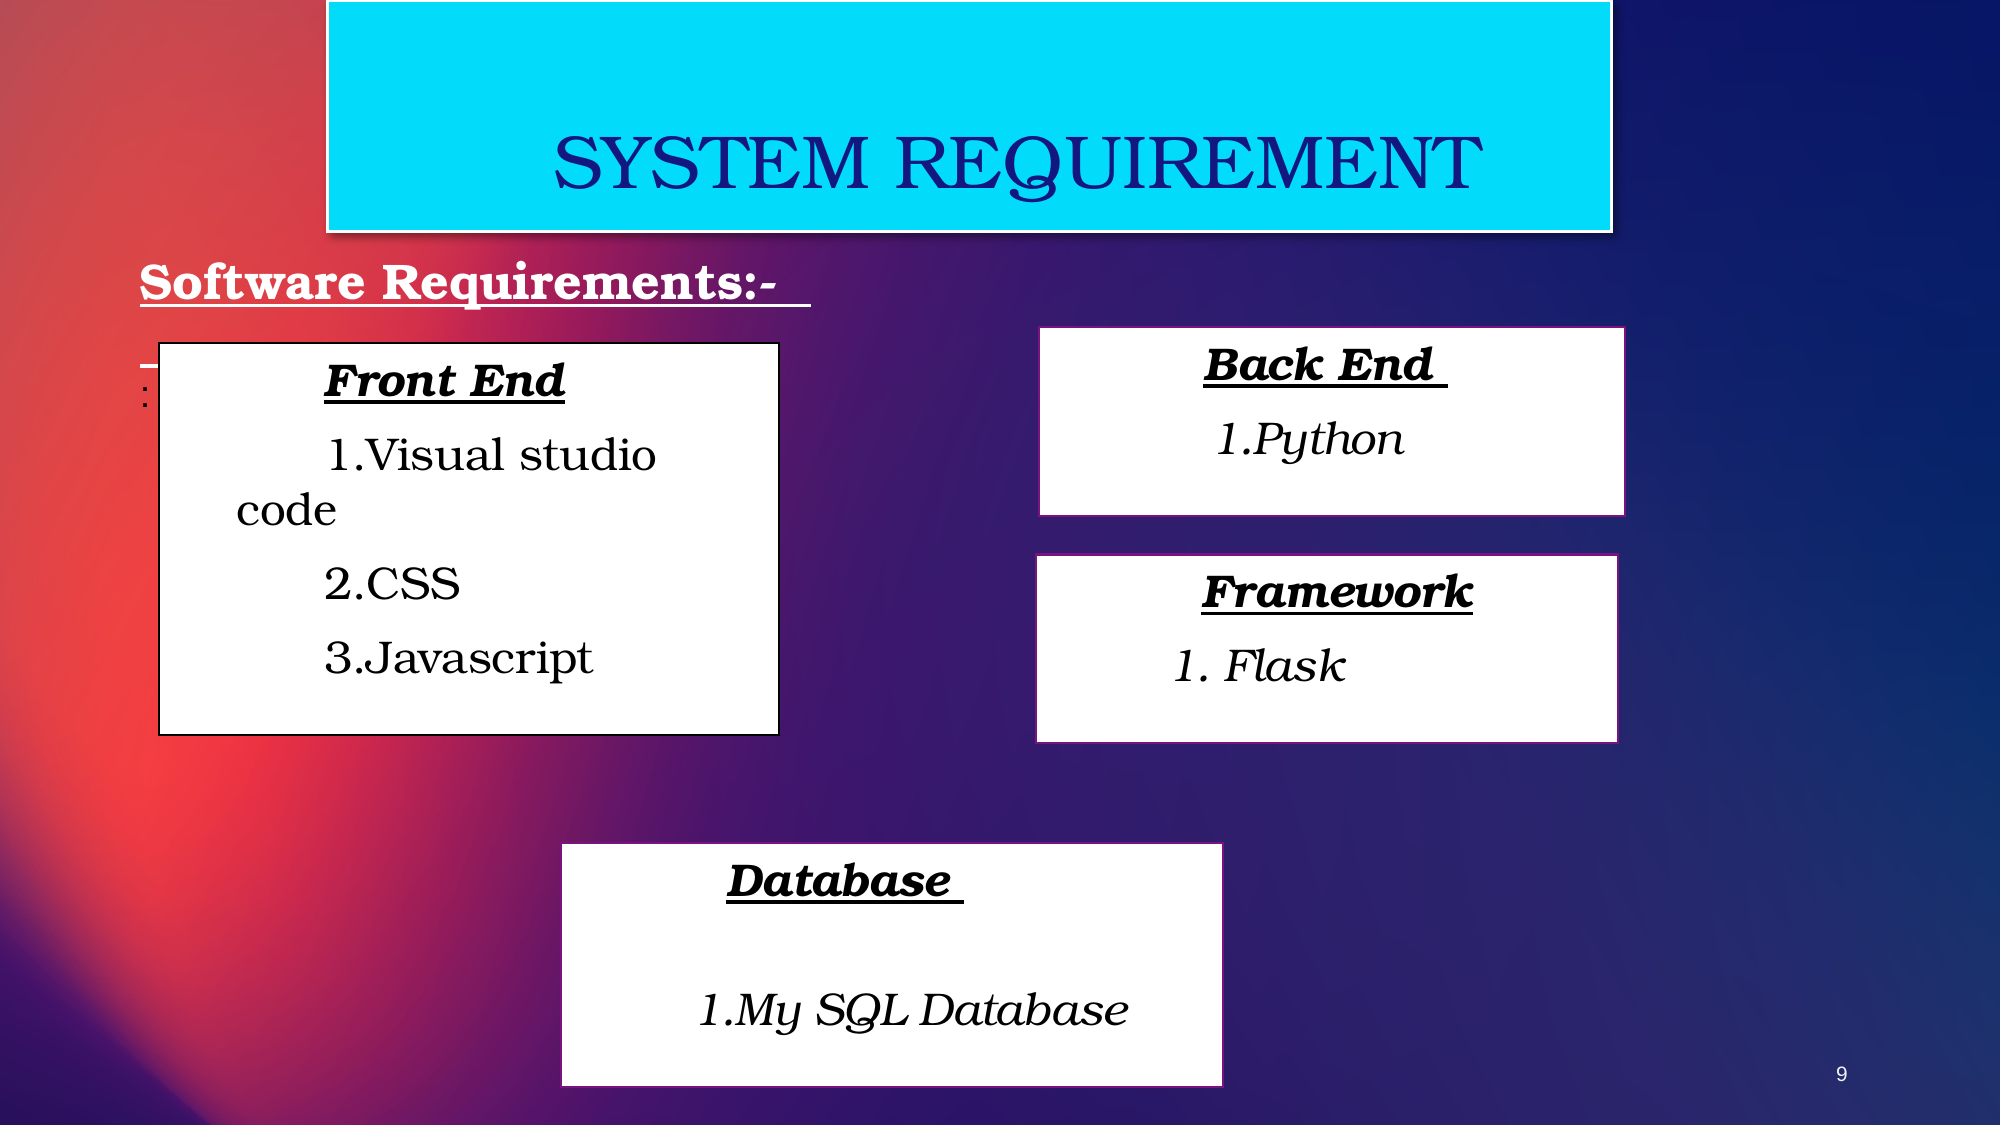

# SYSTEM REQUIREMENT
Software Requirements:-
:
Back End
       1.Python

Front End
      1.Visual studio        code
      2.CSS
      3.Javascript

Framework
    1. Flask

Database
    1.My SQL Database

9